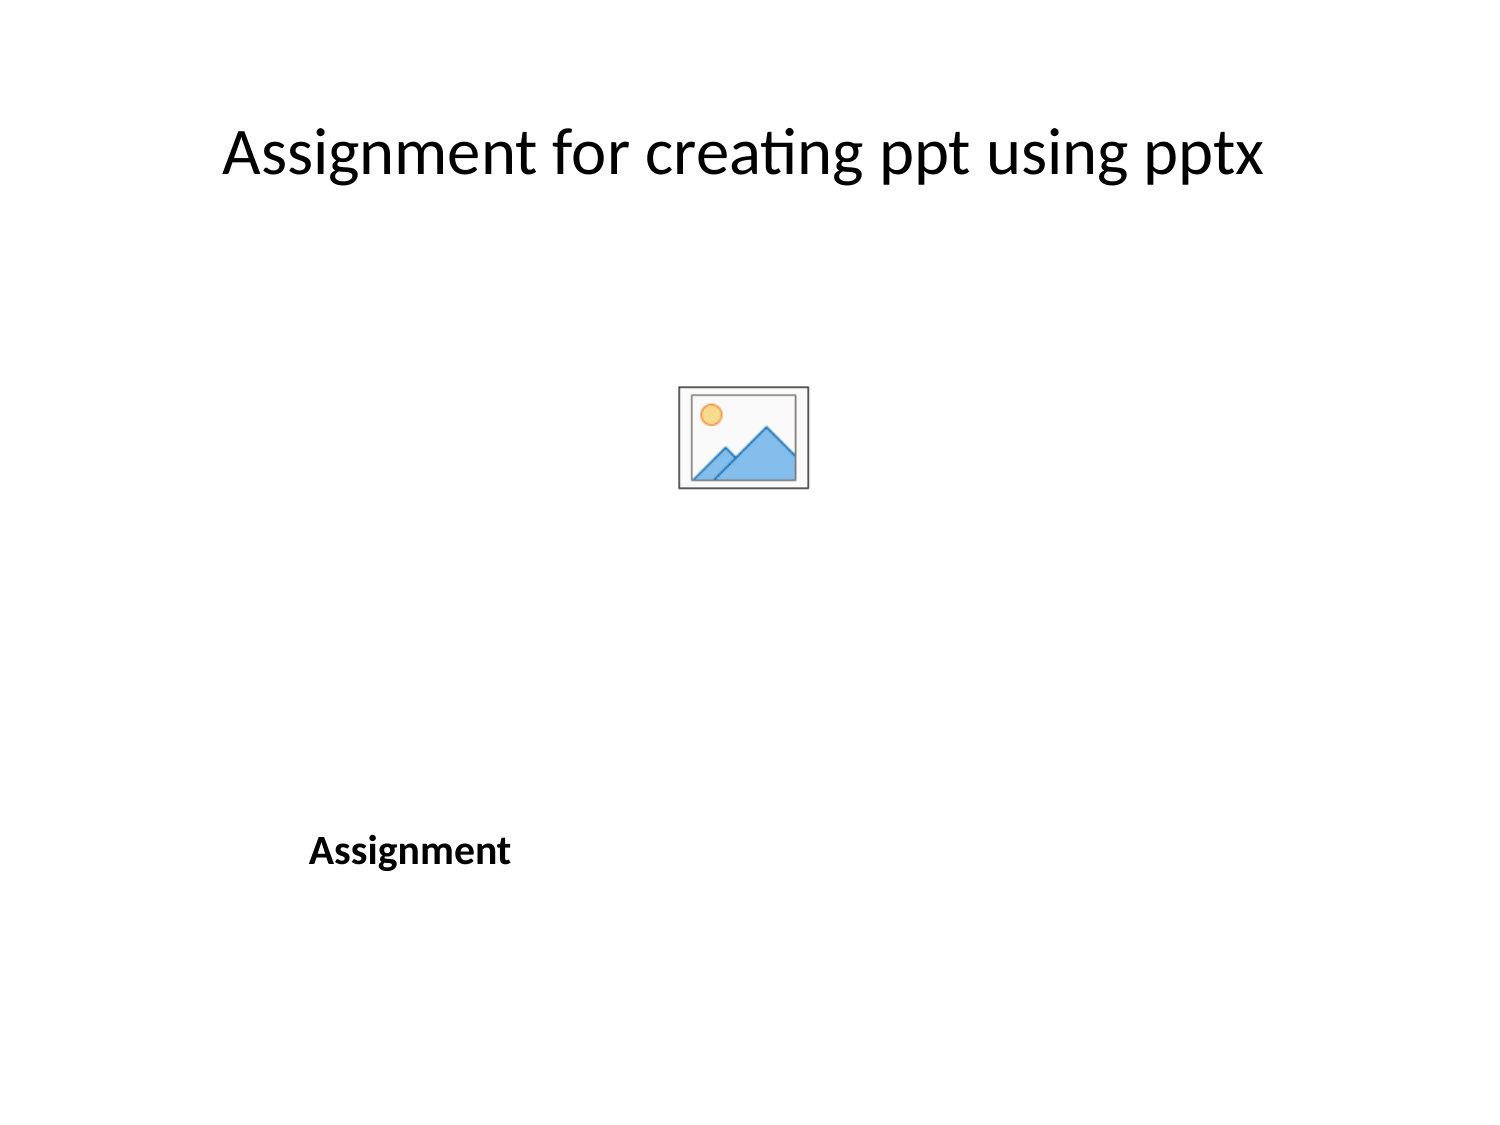

Assignment for creating ppt using pptx
# Assignment